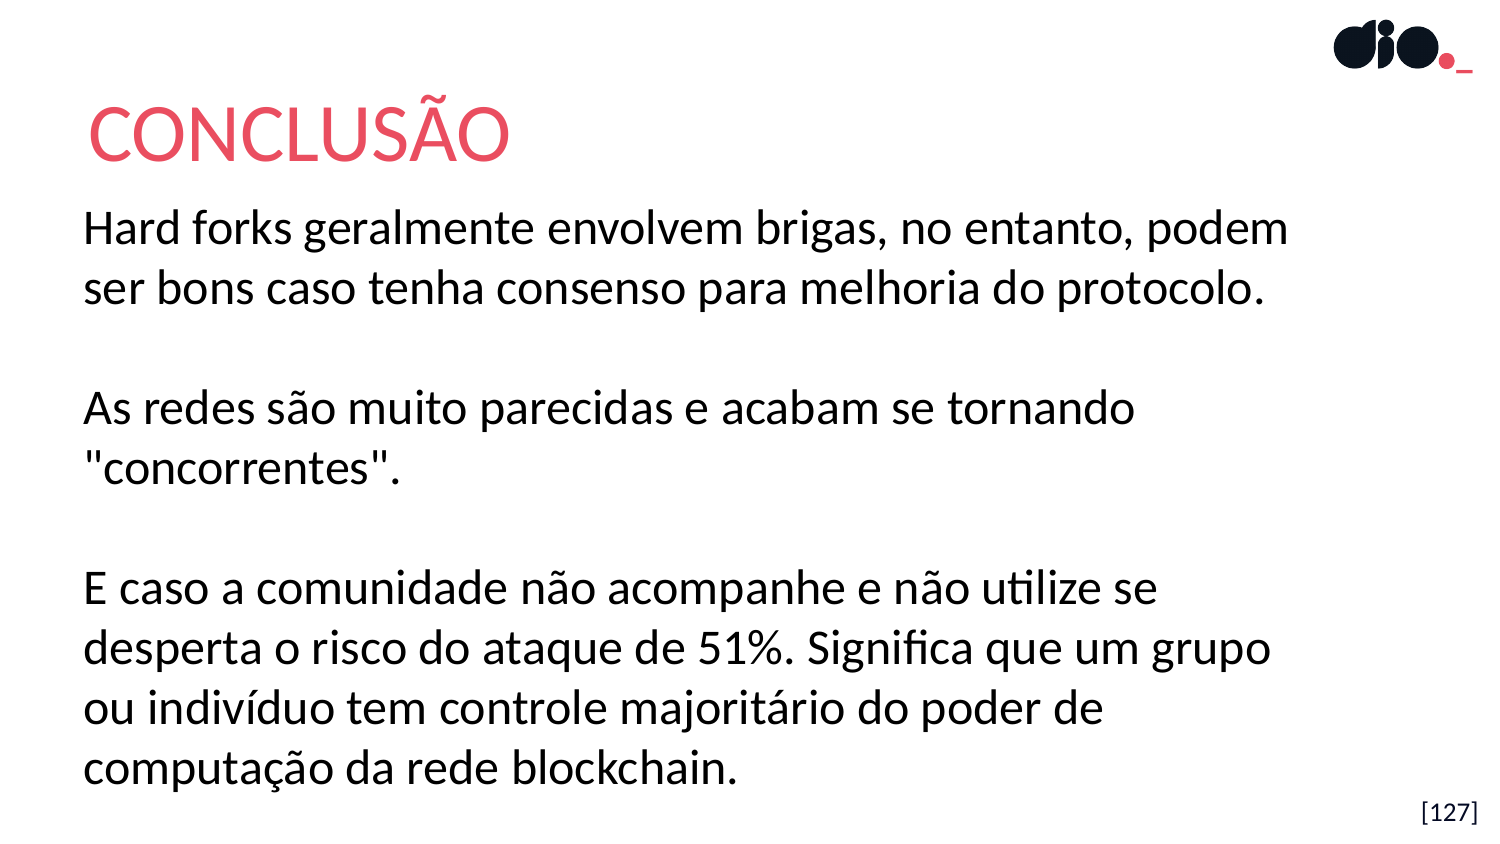

CONCLUSÃO
Hard forks geralmente envolvem brigas, no entanto, podem ser bons caso tenha consenso para melhoria do protocolo.

As redes são muito parecidas e acabam se tornando "concorrentes".

E caso a comunidade não acompanhe e não utilize se desperta o risco do ataque de 51%. Significa que um grupo ou indivíduo tem controle majoritário do poder de computação da rede blockchain.
[127]